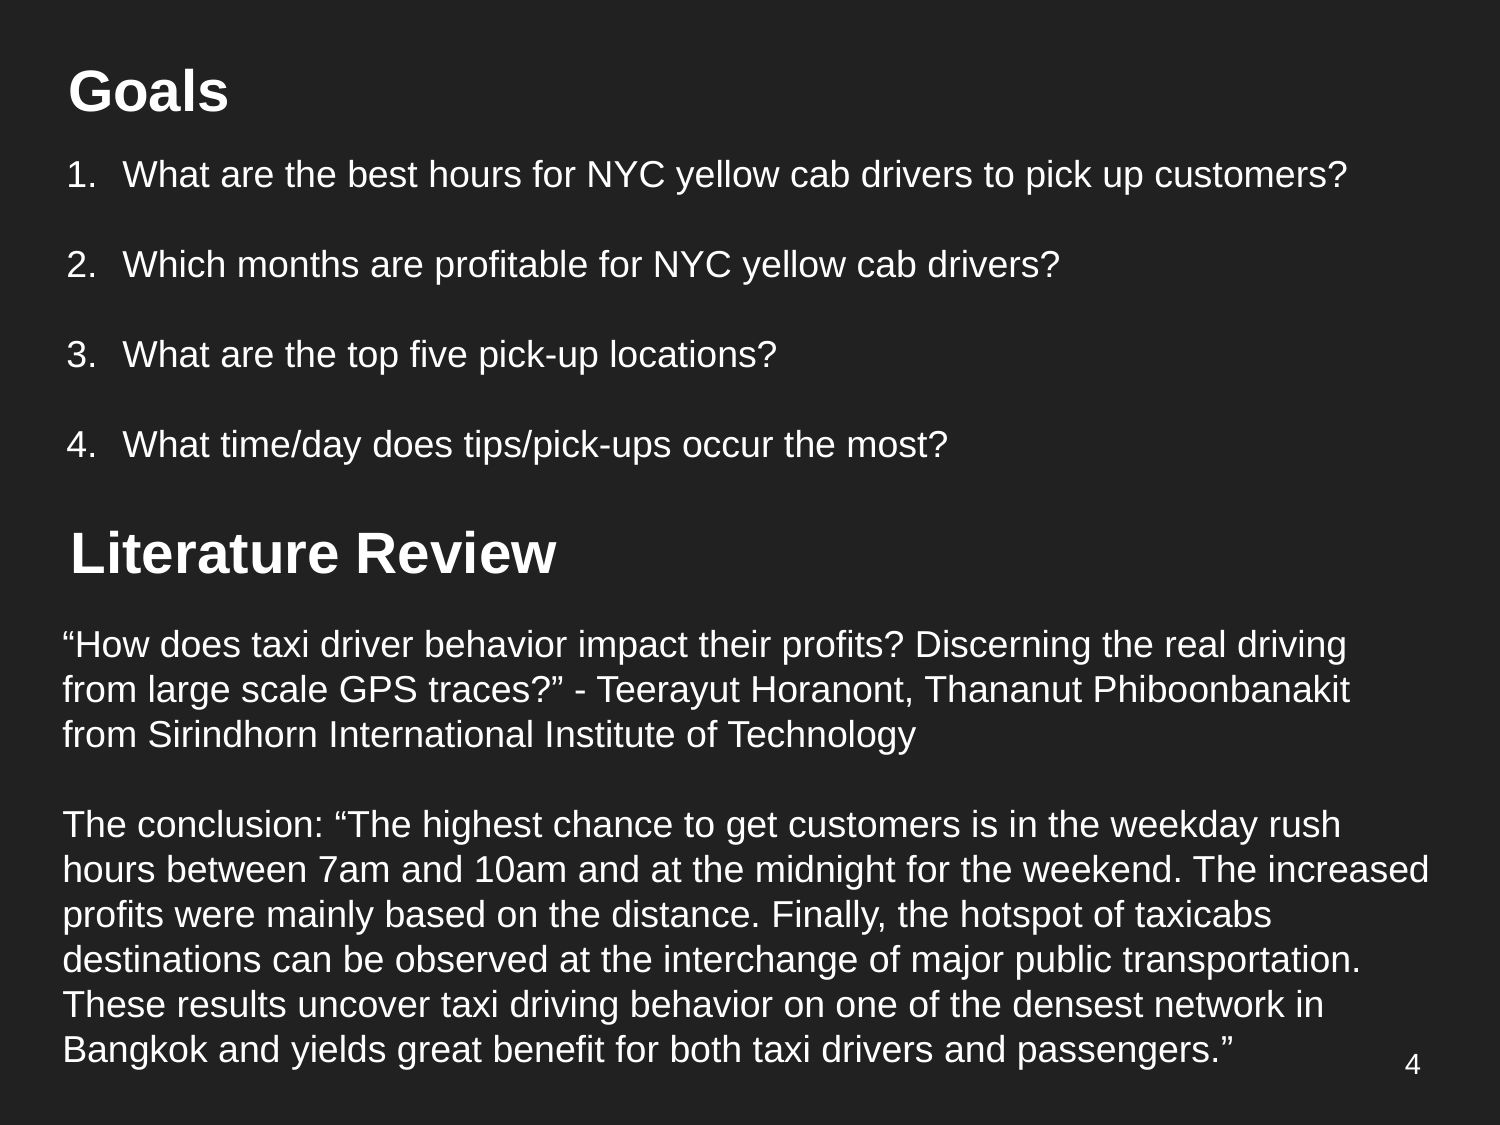

# Goals
What are the best hours for NYC yellow cab drivers to pick up customers?
Which months are profitable for NYC yellow cab drivers?

What are the top five pick-up locations?

What time/day does tips/pick-ups occur the most?
Literature Review
“How does taxi driver behavior impact their profits? Discerning the real driving from large scale GPS traces?” - Teerayut Horanont, Thananut Phiboonbanakit from Sirindhorn International Institute of Technology

The conclusion: “The highest chance to get customers is in the weekday rush hours between 7am and 10am and at the midnight for the weekend. The increased profits were mainly based on the distance. Finally, the hotspot of taxicabs destinations can be observed at the interchange of major public transportation. These results uncover taxi driving behavior on one of the densest network in Bangkok and yields great benefit for both taxi drivers and passengers.”
4